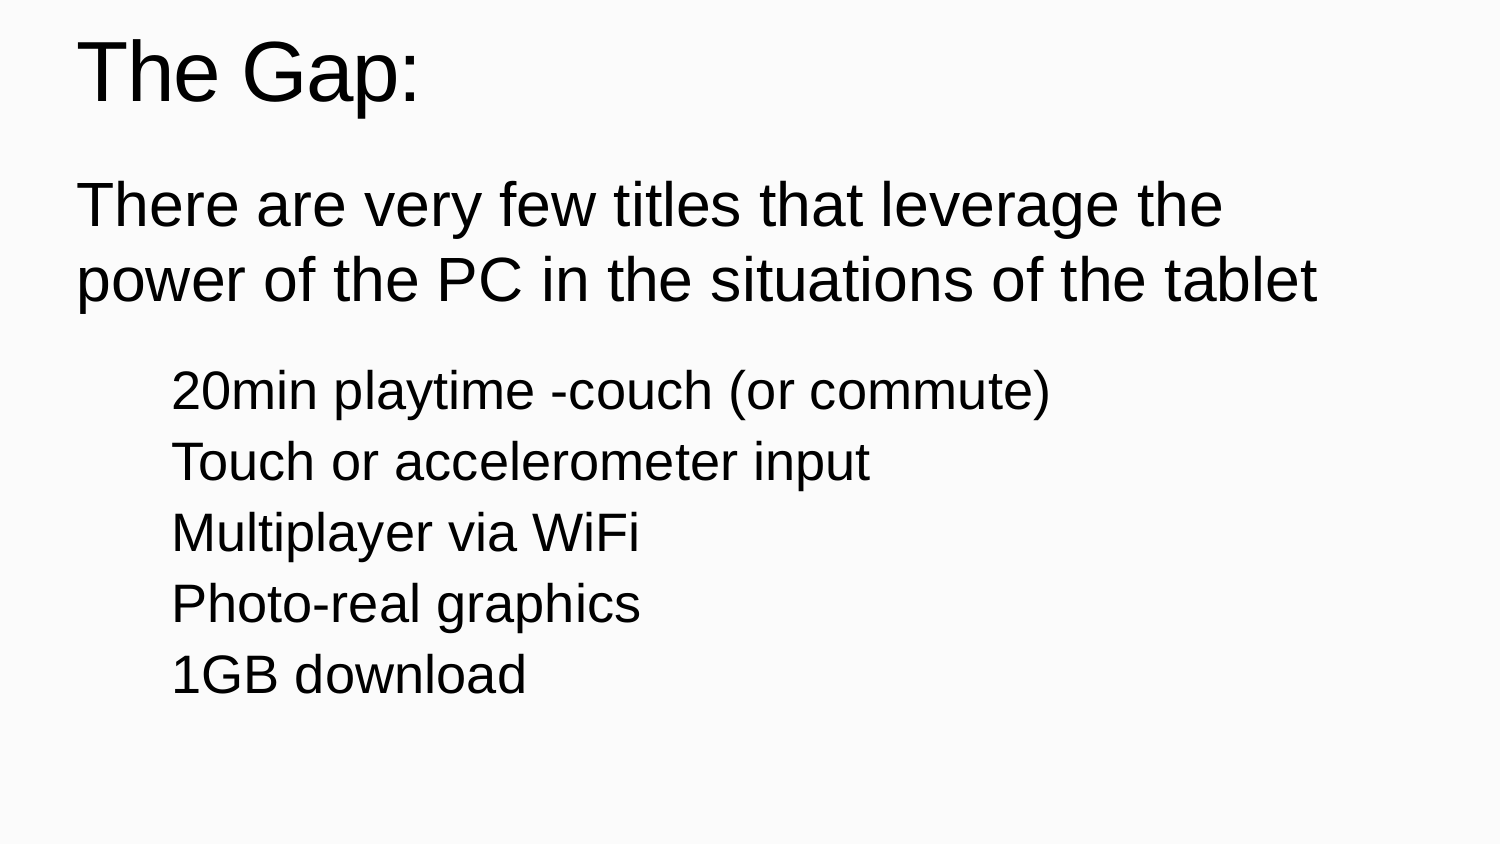

# The Gap:
There are very few titles that leverage the power of the PC in the situations of the tablet
20min playtime -couch (or commute)
Touch or accelerometer input
Multiplayer via WiFi
Photo-real graphics
1GB download